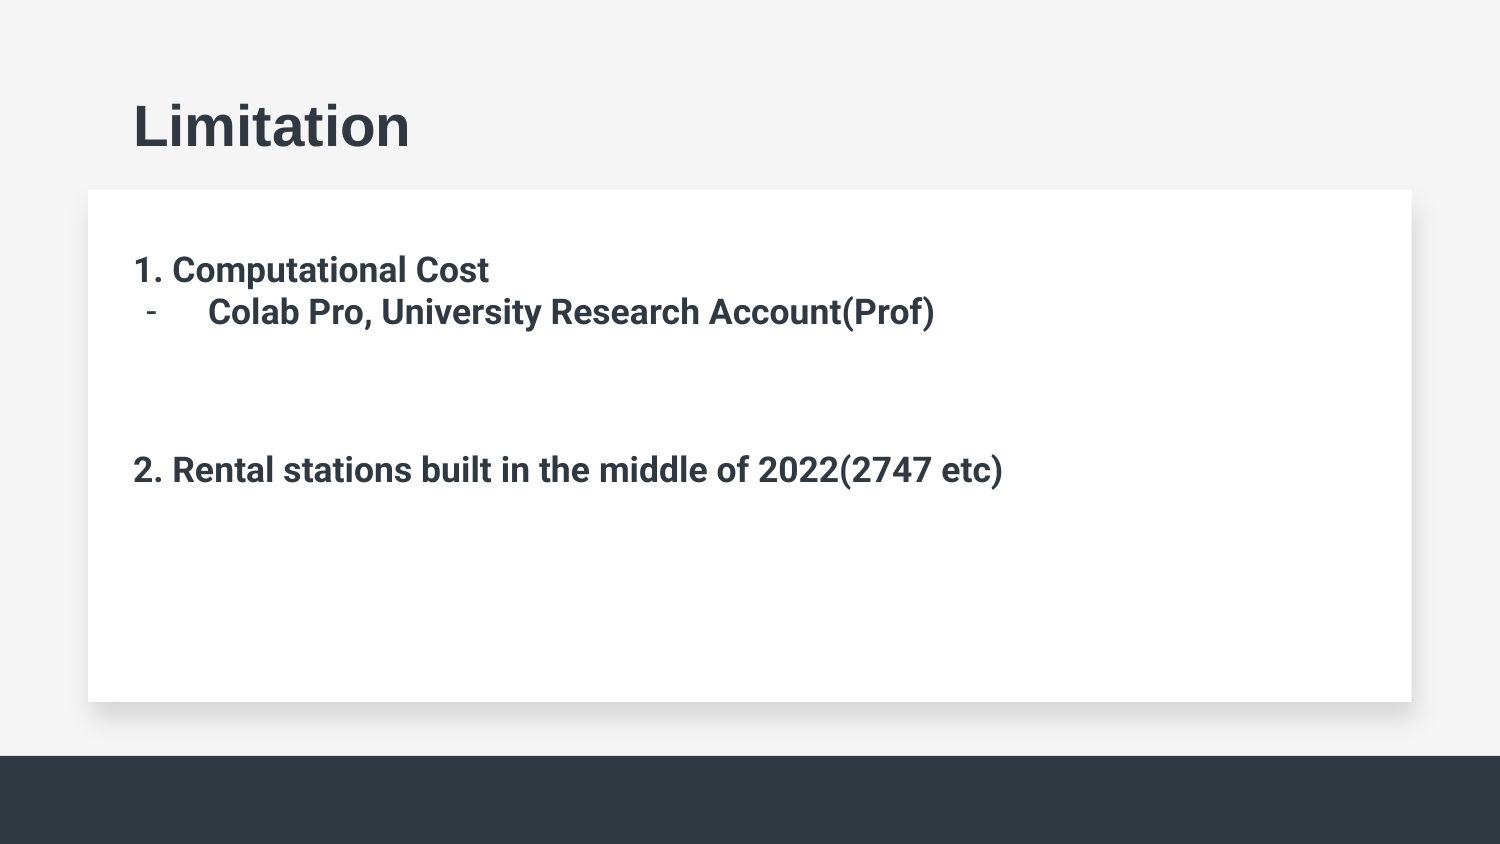

# Limitation

1. Computational Cost
Colab Pro, University Research Account(Prof)
2. Rental stations built in the middle of 2022(2747 etc)